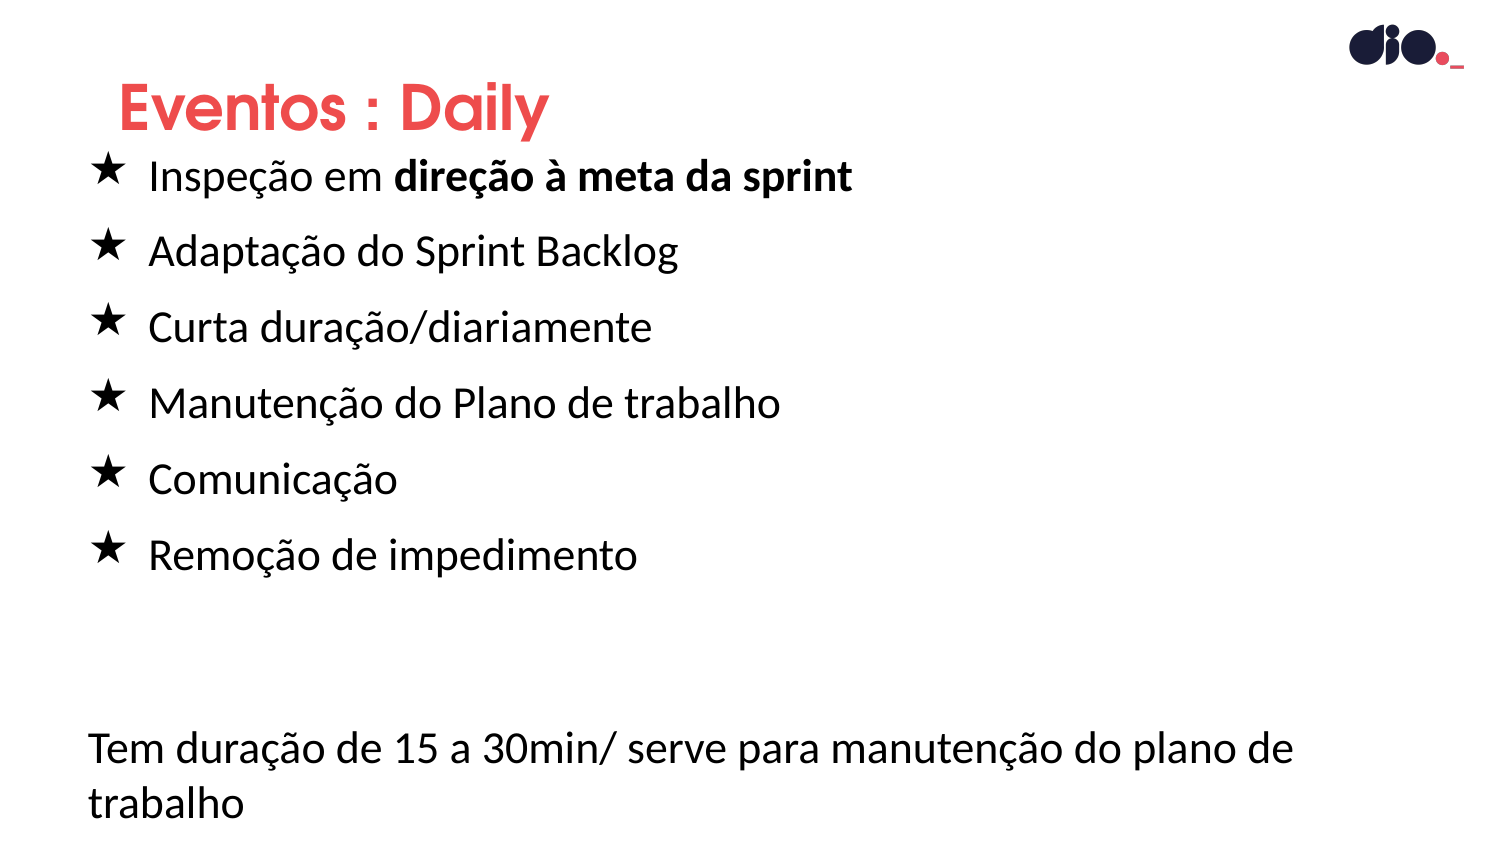

Eventos : Daily
Inspeção em direção à meta da sprint
Adaptação do Sprint Backlog
Curta duração/diariamente
Manutenção do Plano de trabalho
Comunicação
Remoção de impedimento

Tem duração de 15 a 30min/ serve para manutenção do plano de trabalho